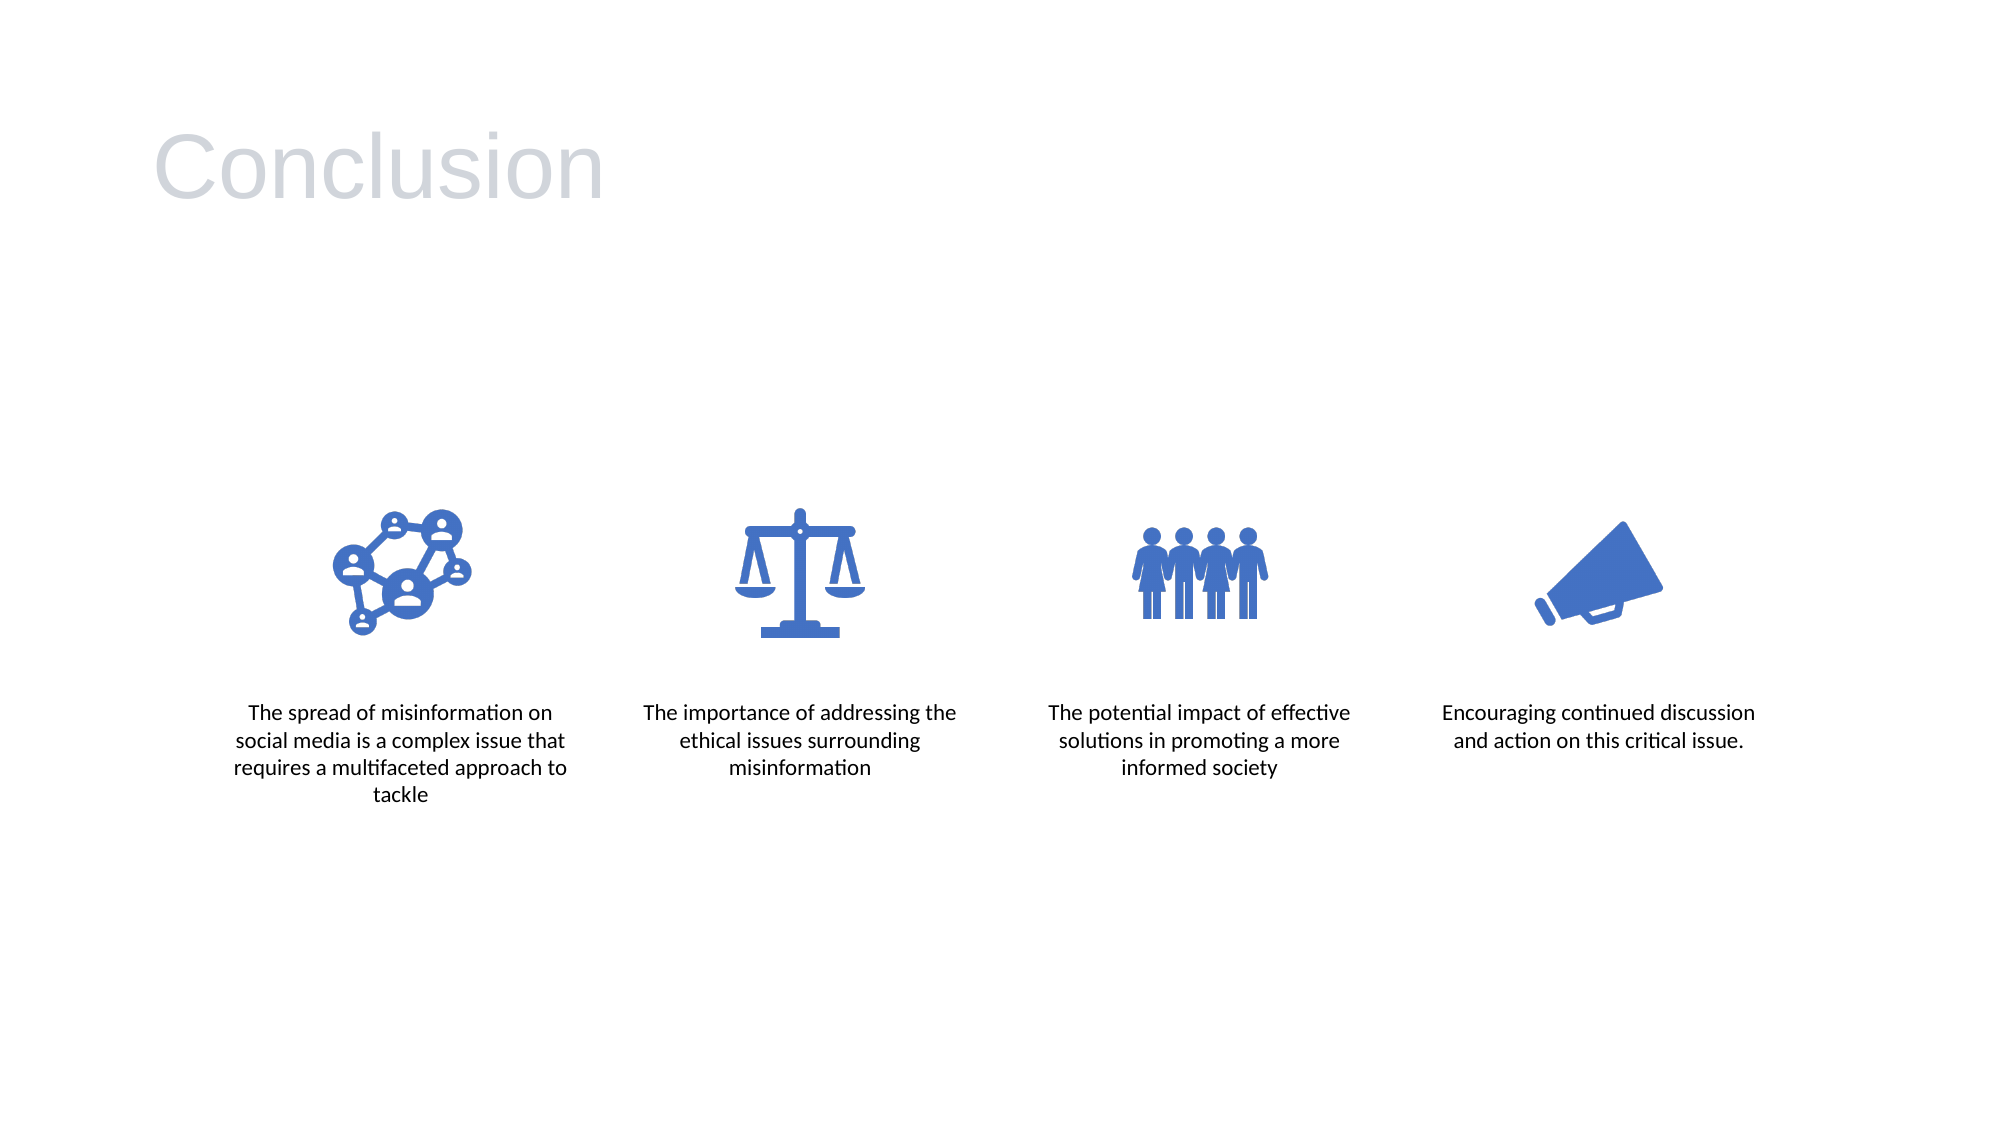

# Conclusion
The spread of misinformation on social media is a complex issue that requires a multifaceted approach to tackle
The importance of addressing the ethical issues surrounding misinformation
The potential impact of effective solutions in promoting a more informed society
Encouraging continued discussion and action on this critical issue.